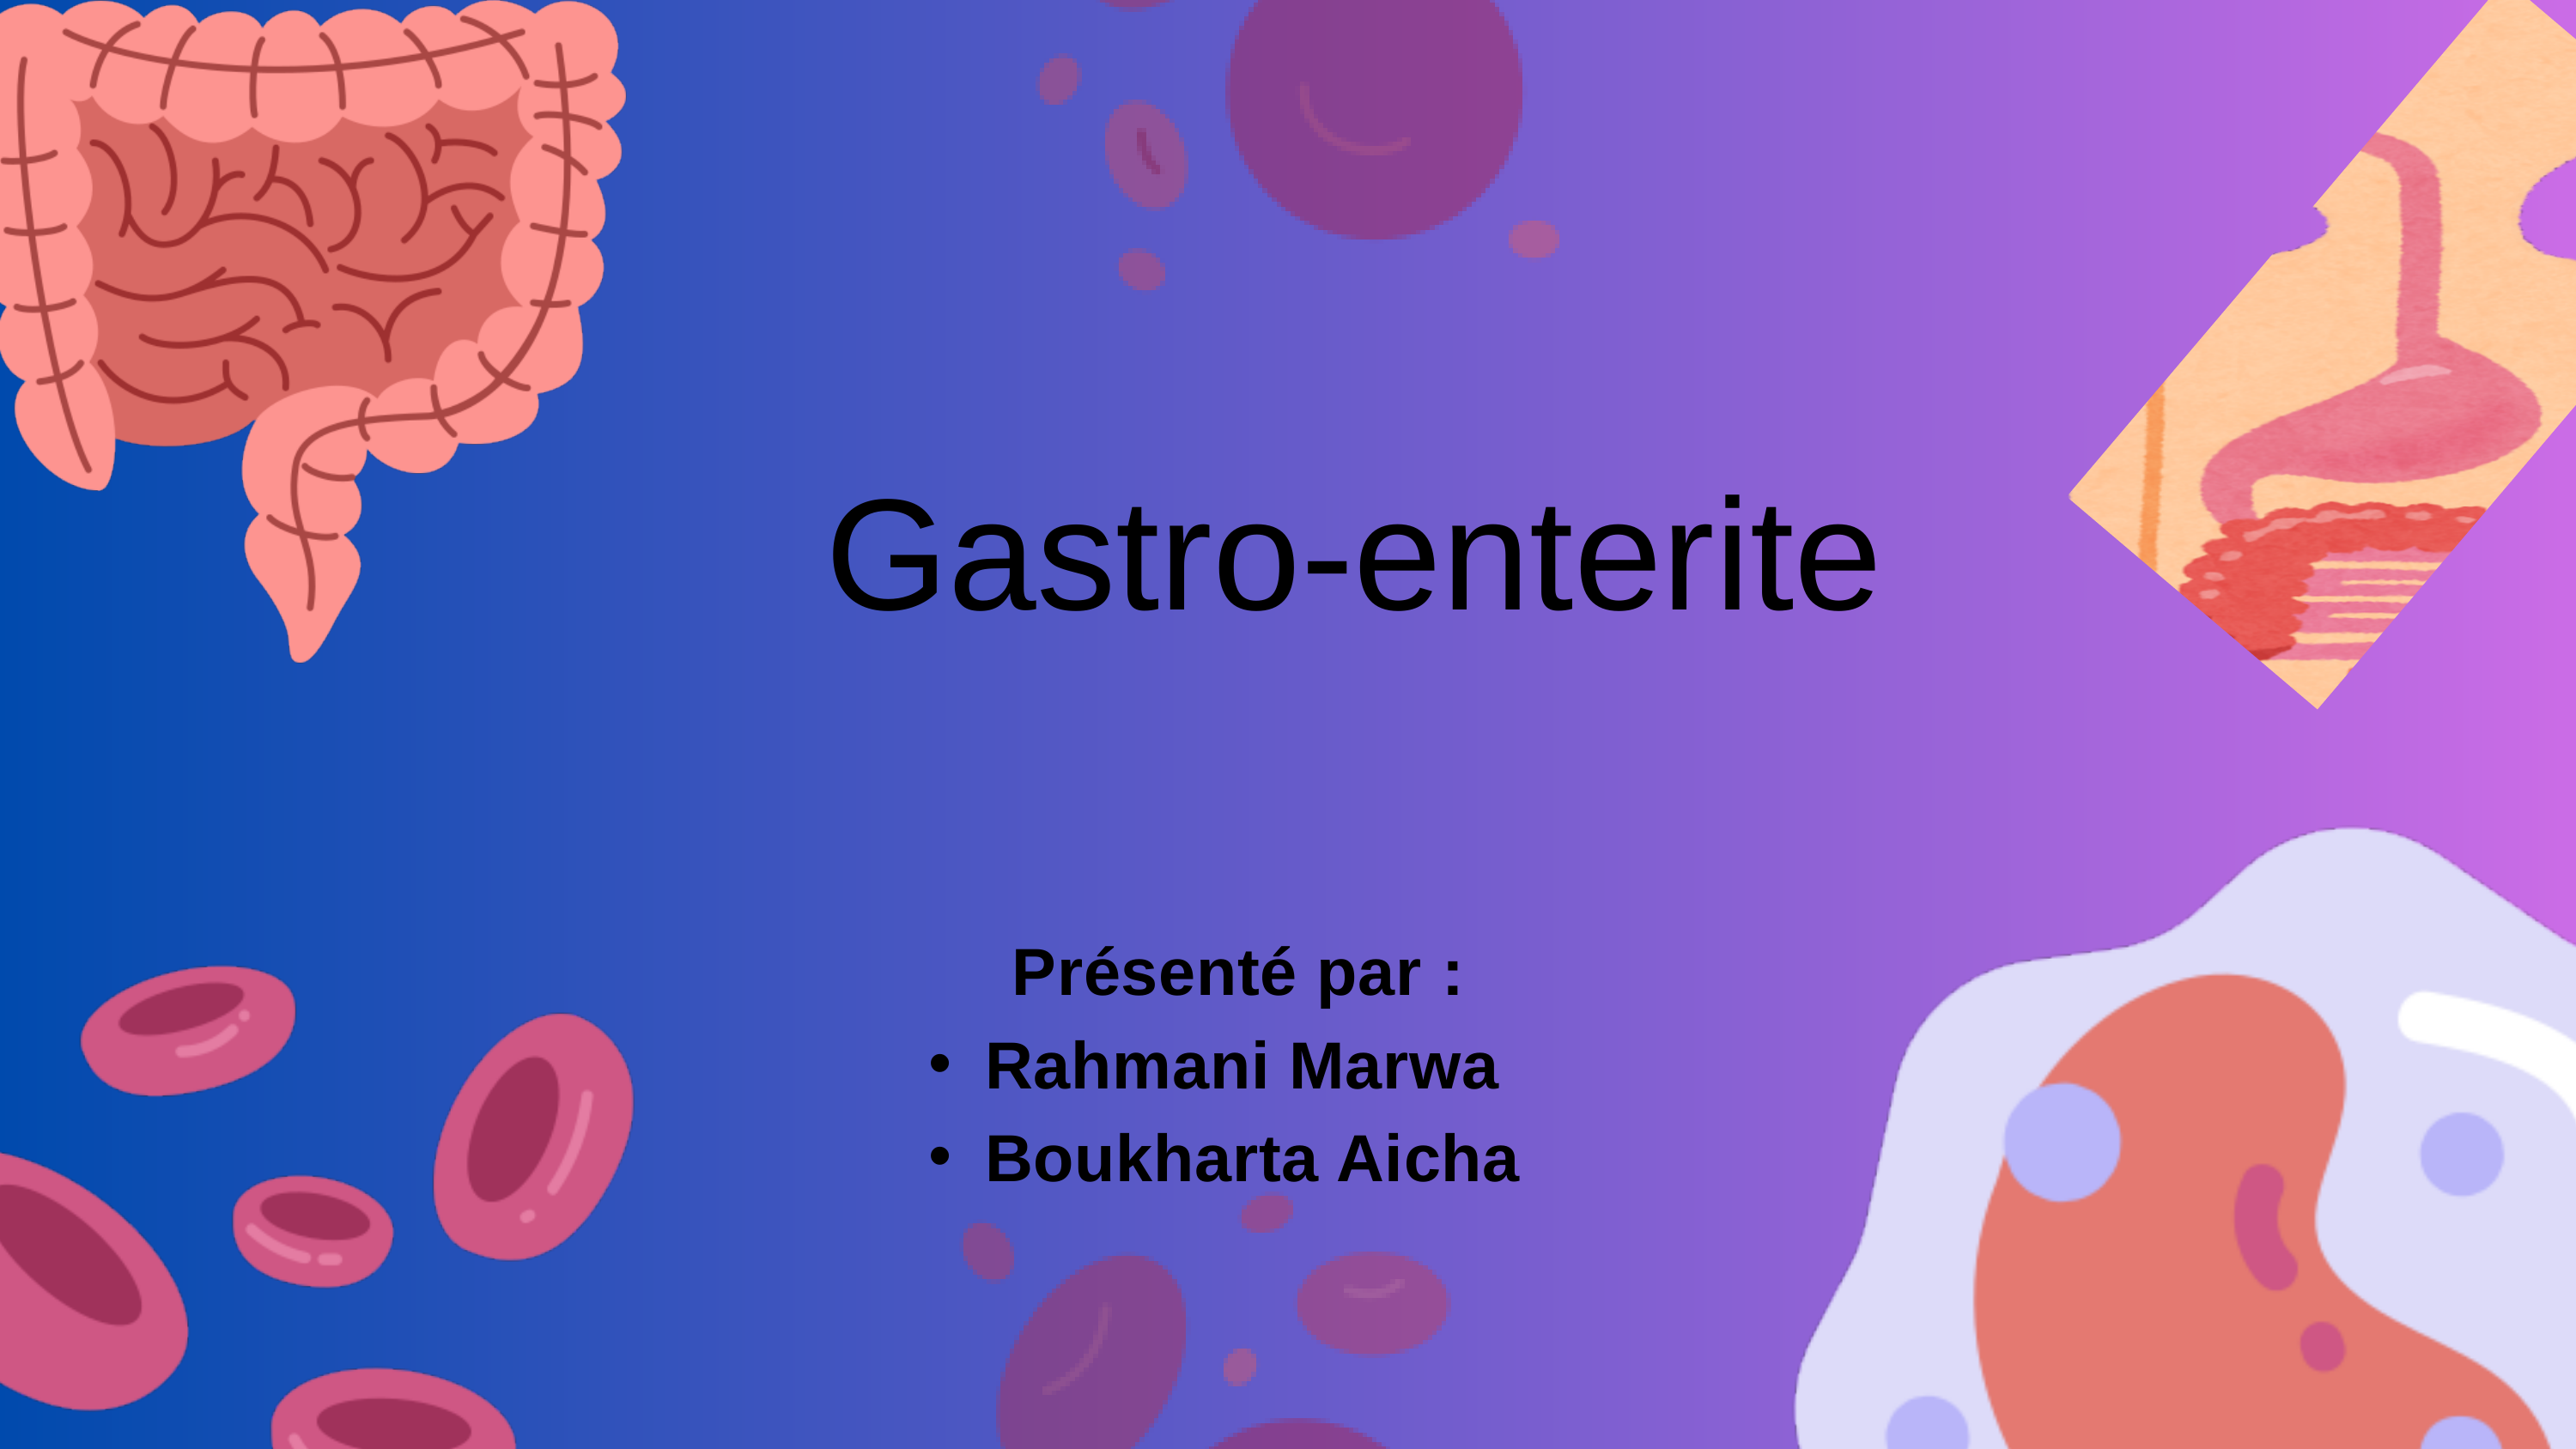

Gastro-enterite

Présenté par :
Rahmani Marwa
Boukharta Aicha